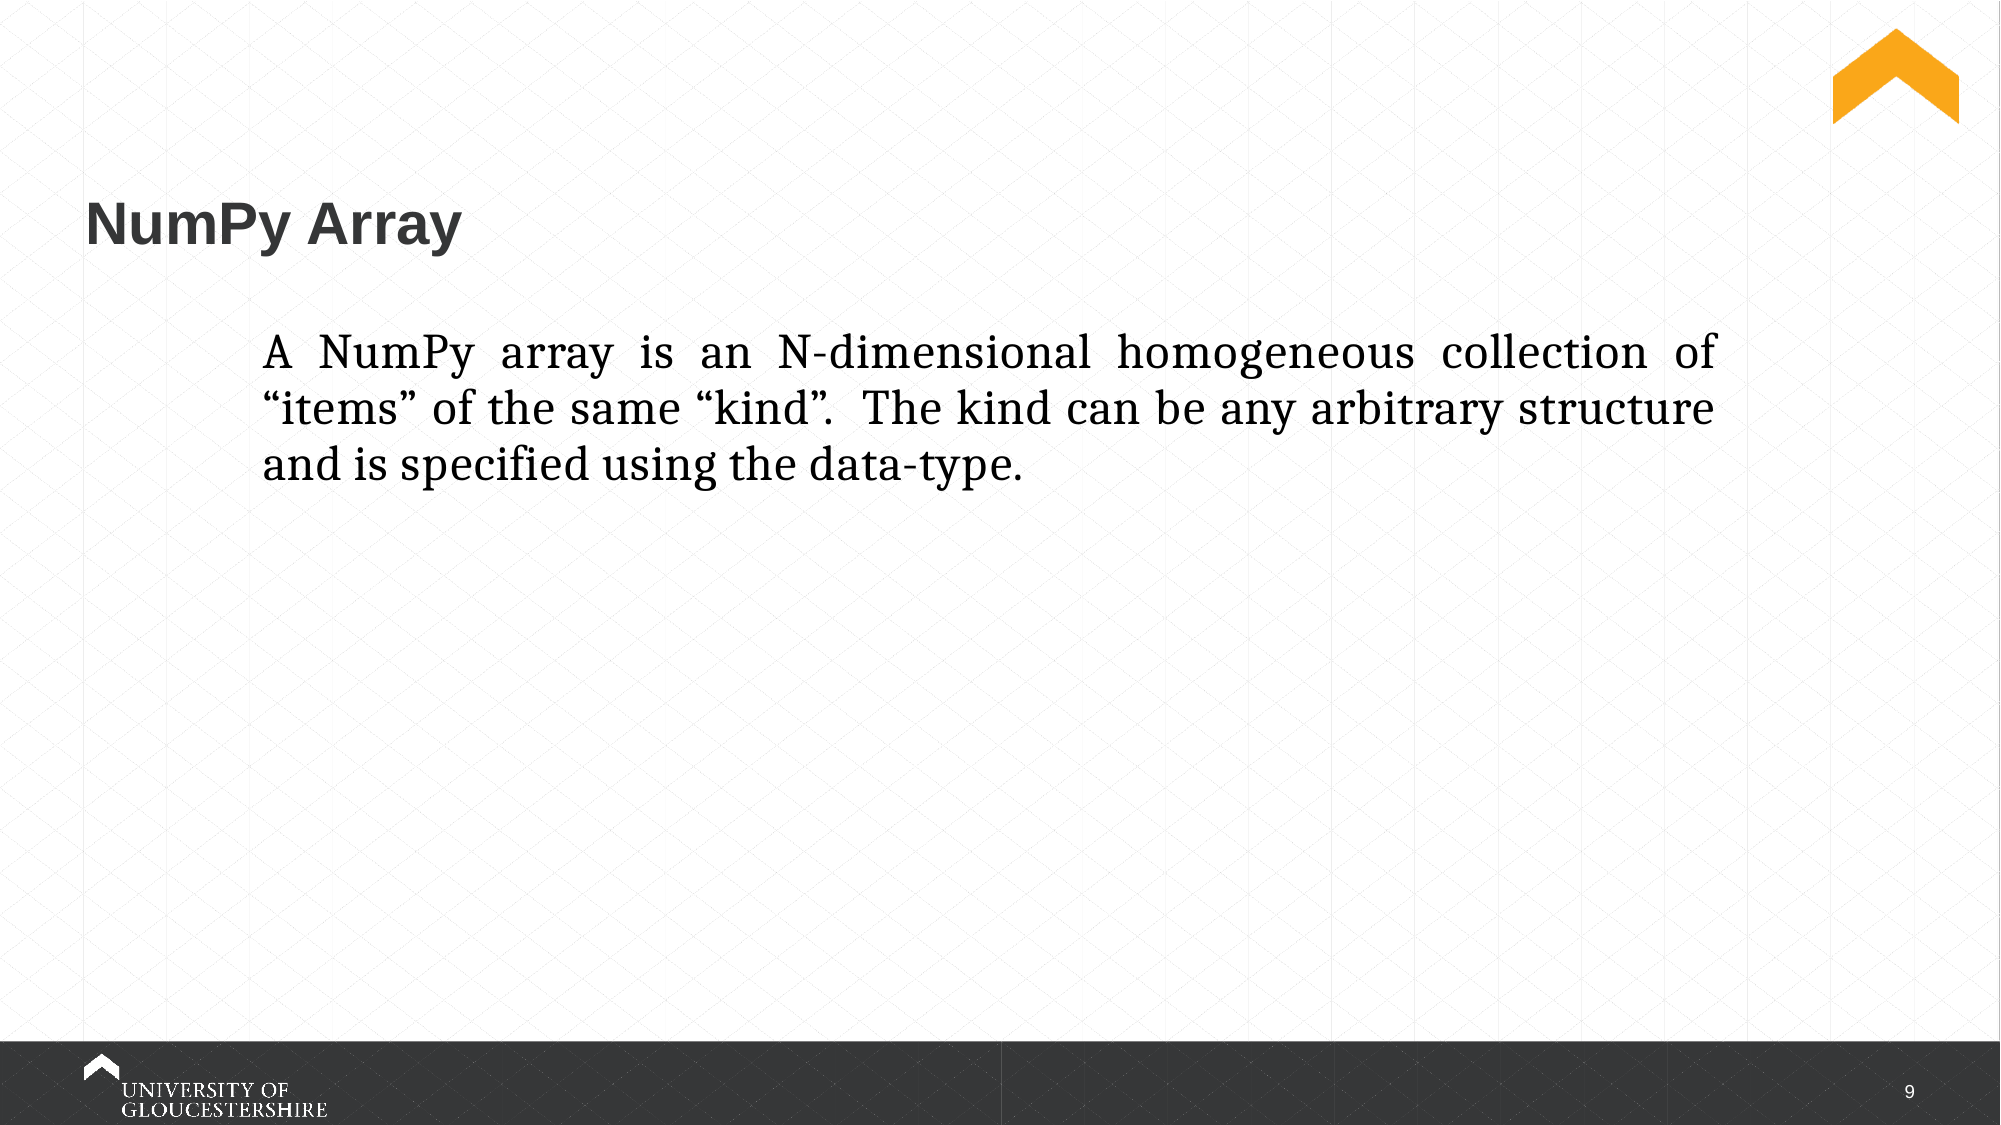

# NumPy Array
A NumPy array is an N-dimensional homogeneous collection of “items” of the same “kind”.  The kind can be any arbitrary structure and is specified using the data-type.